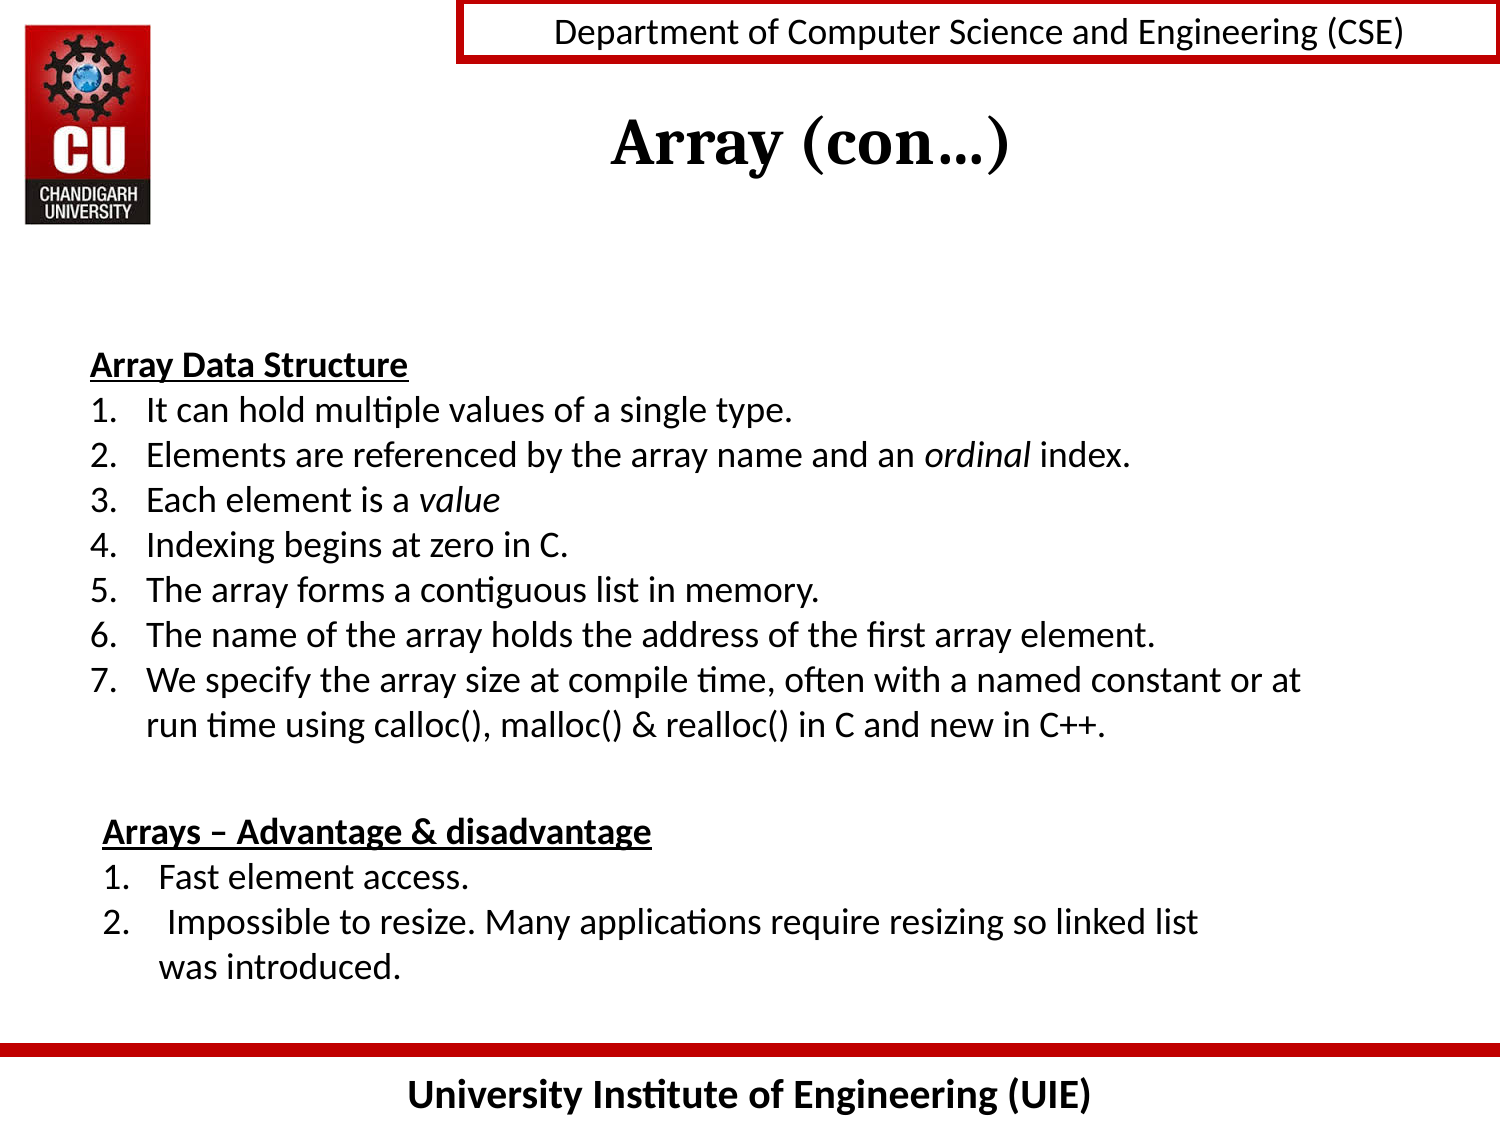

# Array (con…)
Array Data Structure
It can hold multiple values of a single type.
Elements are referenced by the array name and an ordinal index.
Each element is a value
Indexing begins at zero in C.
The array forms a contiguous list in memory.
The name of the array holds the address of the first array element.
We specify the array size at compile time, often with a named constant or at run time using calloc(), malloc() & realloc() in C and new in C++.

Arrays – Advantage & disadvantage
Fast element access.
 Impossible to resize. Many applications require resizing so linked list was introduced.